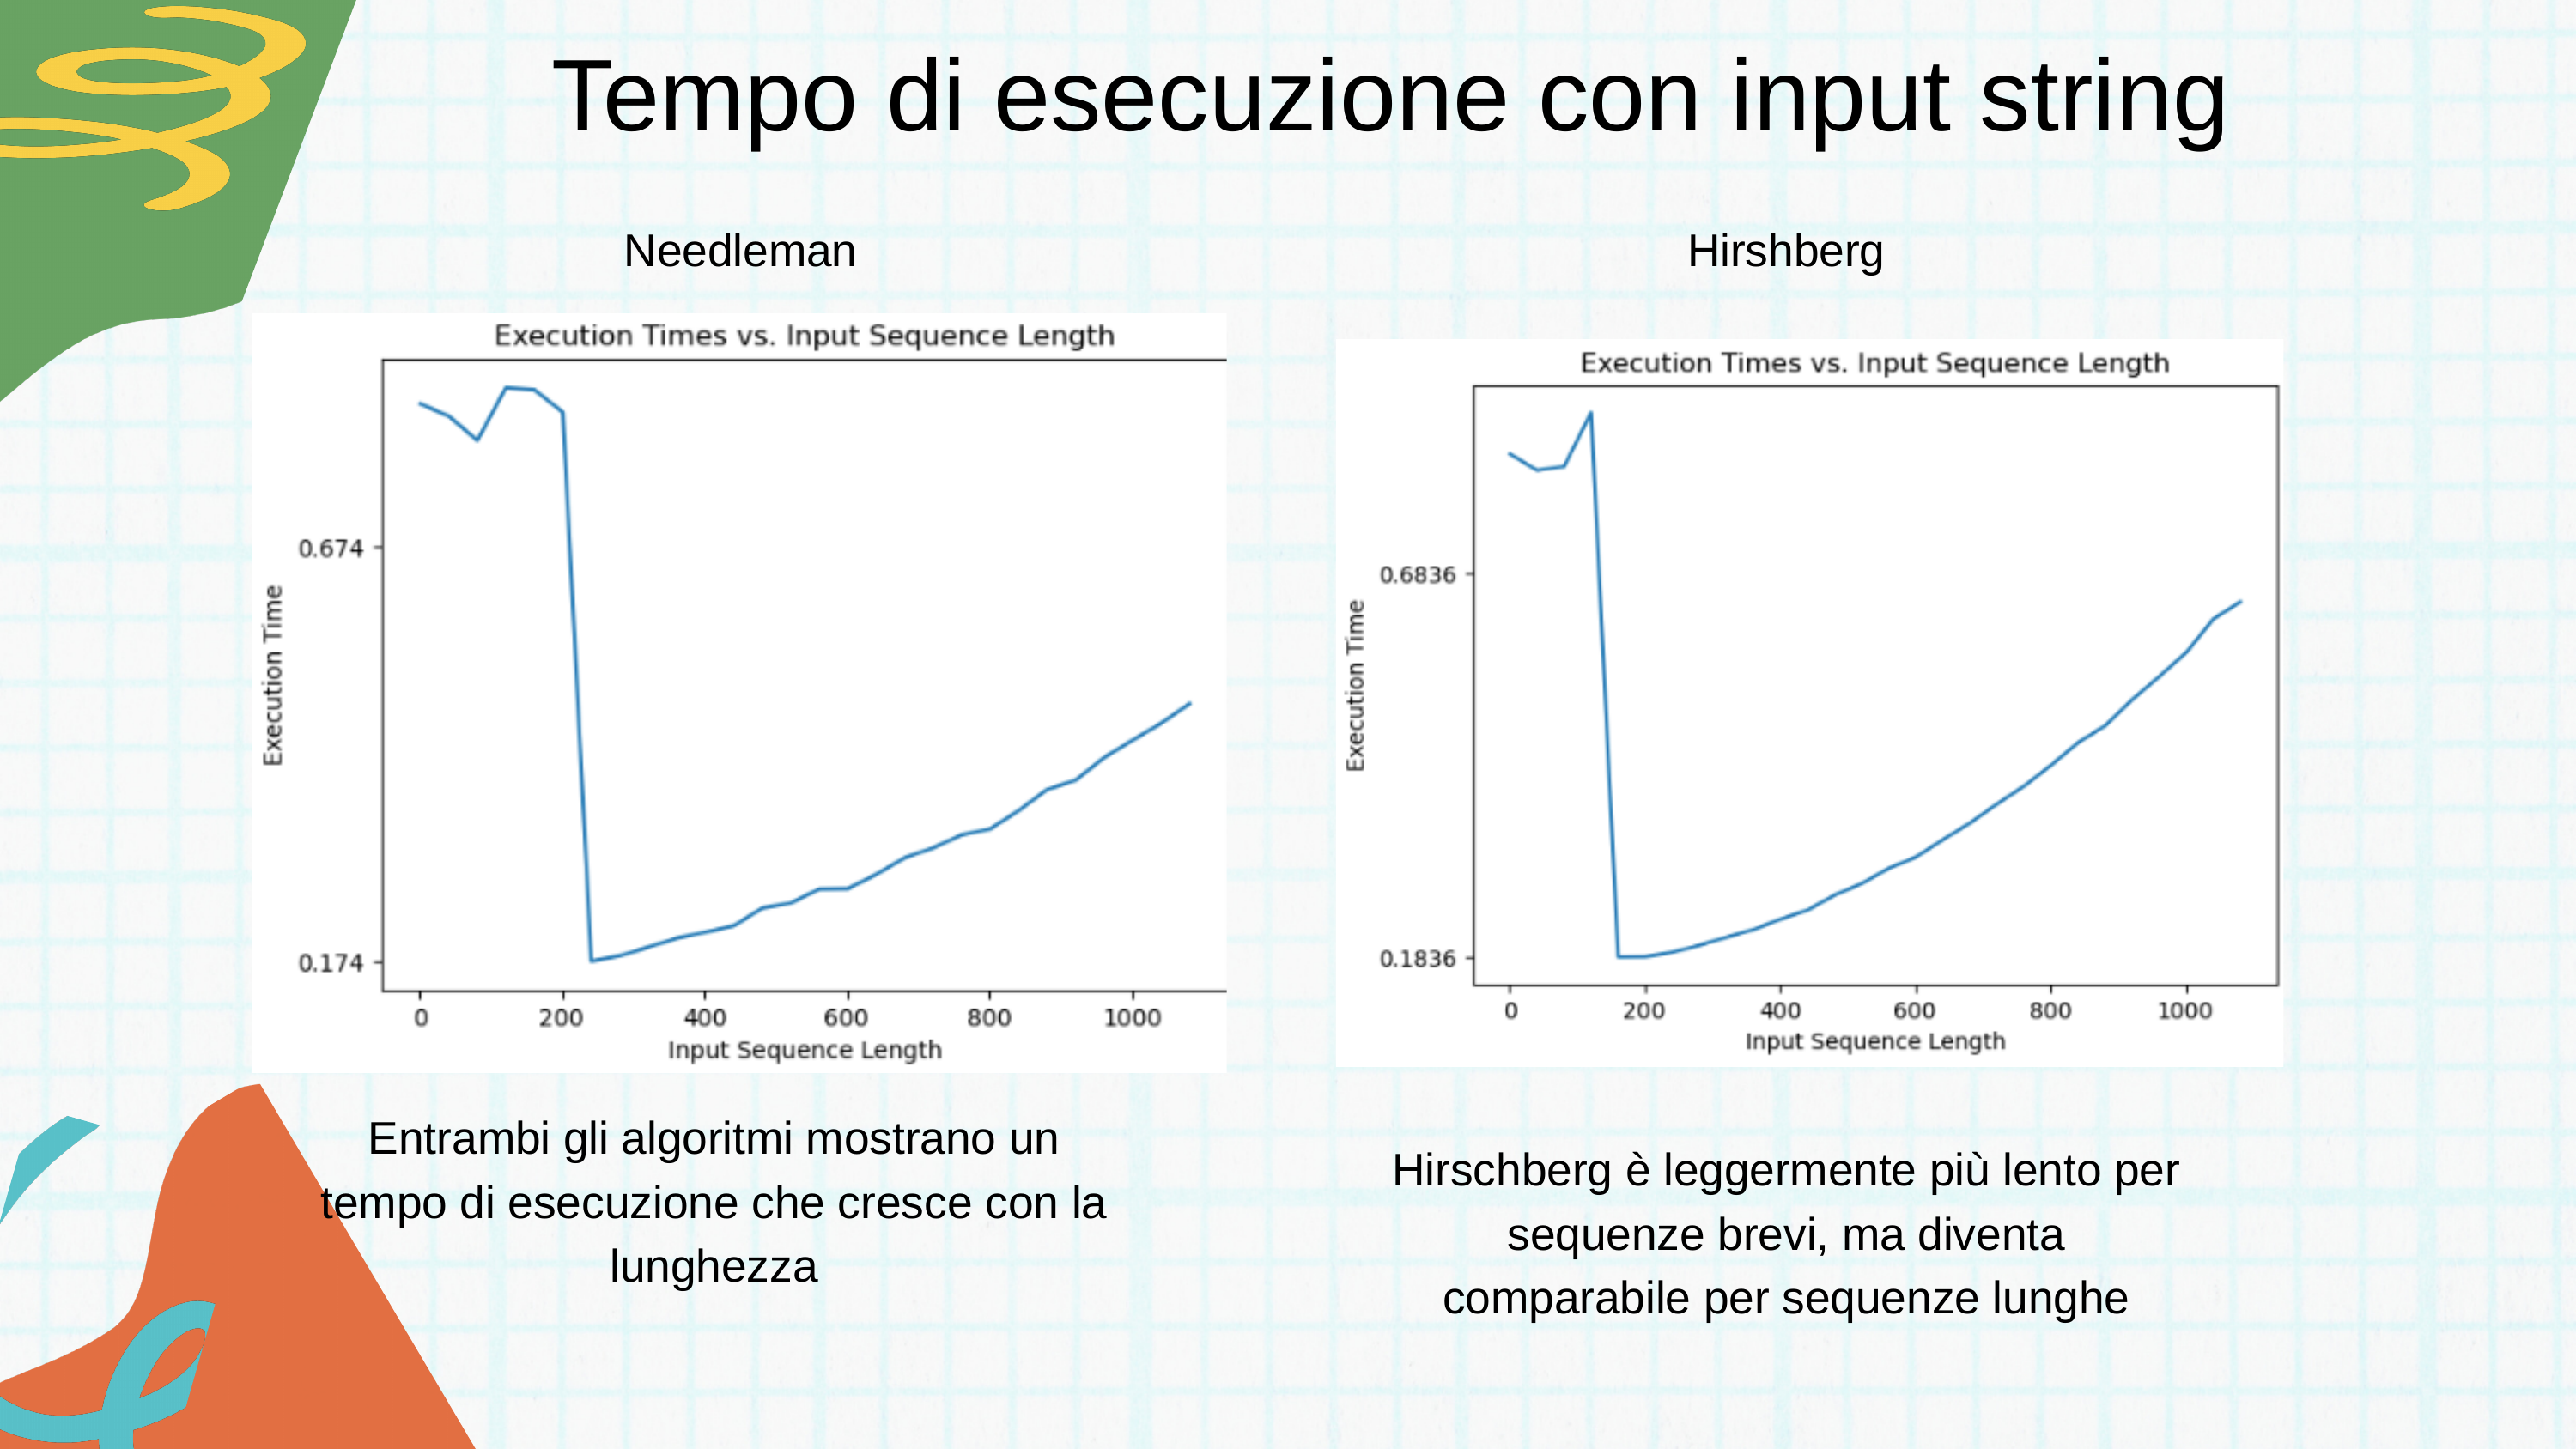

Tempo di esecuzione con input string
Needleman
Hirshberg

Entrambi gli algoritmi mostrano un tempo di esecuzione che cresce con la lunghezza

Hirschberg è leggermente più lento per sequenze brevi, ma diventa comparabile per sequenze lunghe